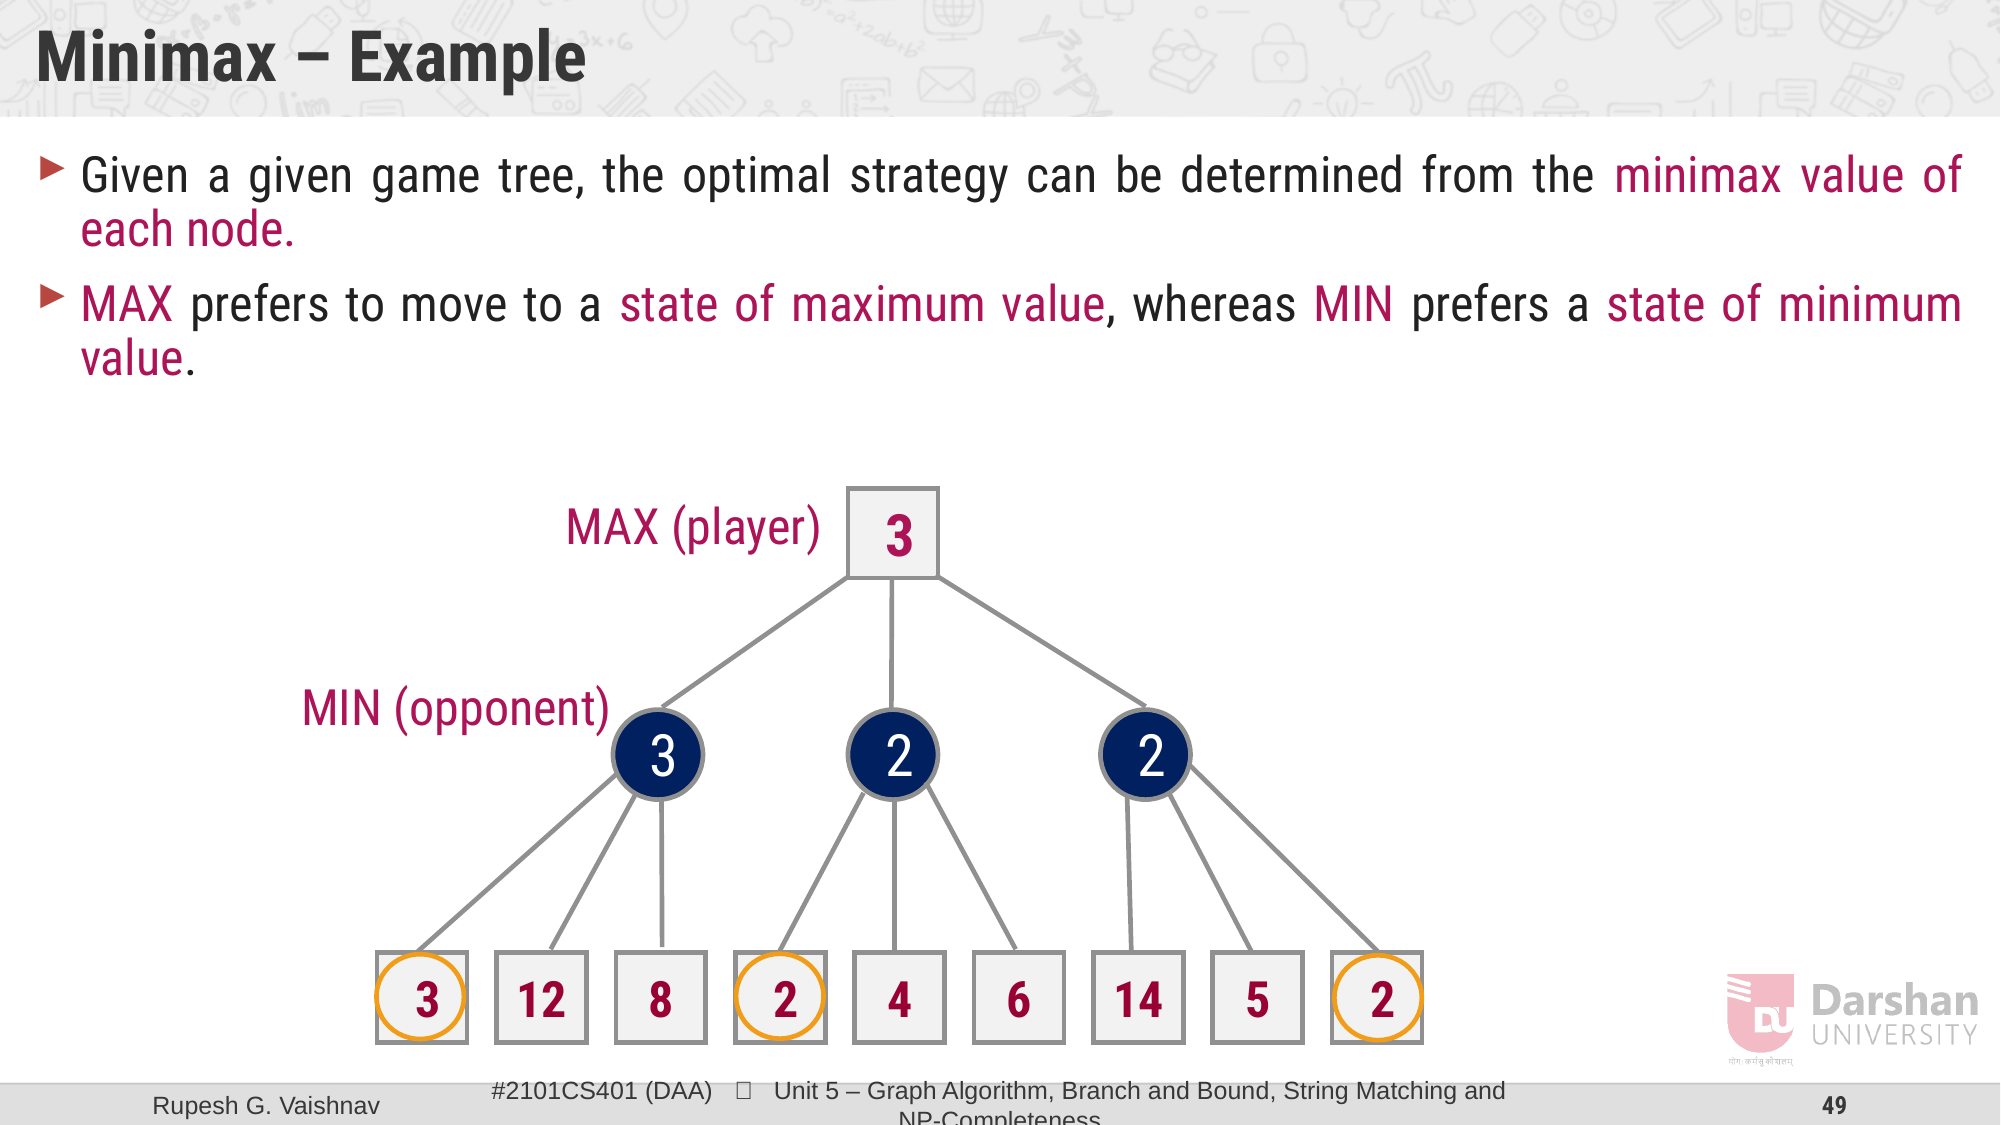

# Minimax – Example
Given a given game tree, the optimal strategy can be determined from the minimax value of each node.
MAX prefers to move to a state of maximum value, whereas MIN prefers a state of minimum value.
MAX (player)

3

MIN (opponent)

3
2
2

 3
12
8
 2
4
6
14
5
 2